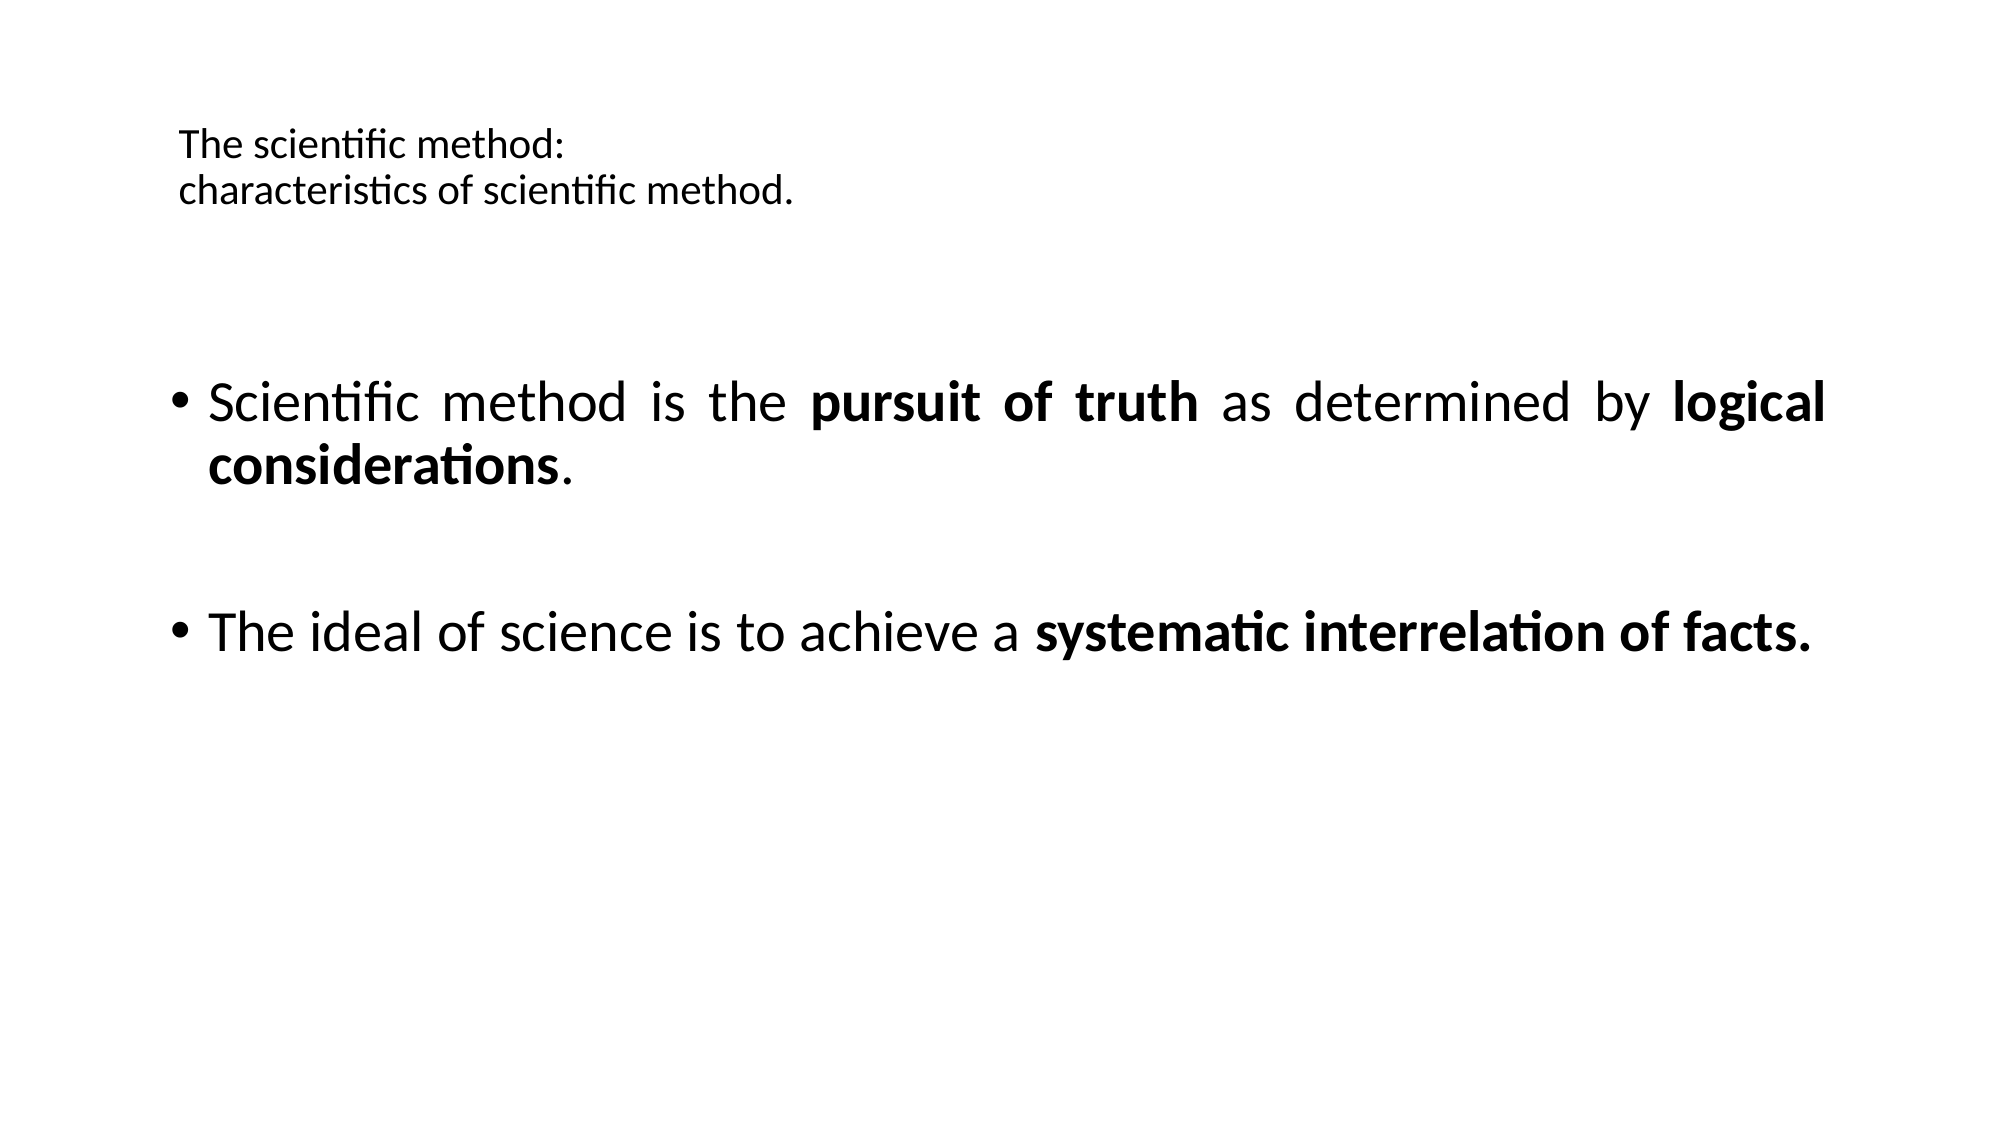

# The scientific method: characteristics of scientific method.
Scientific method is the pursuit of truth as determined by logical considerations.

The ideal of science is to achieve a systematic interrelation of facts.